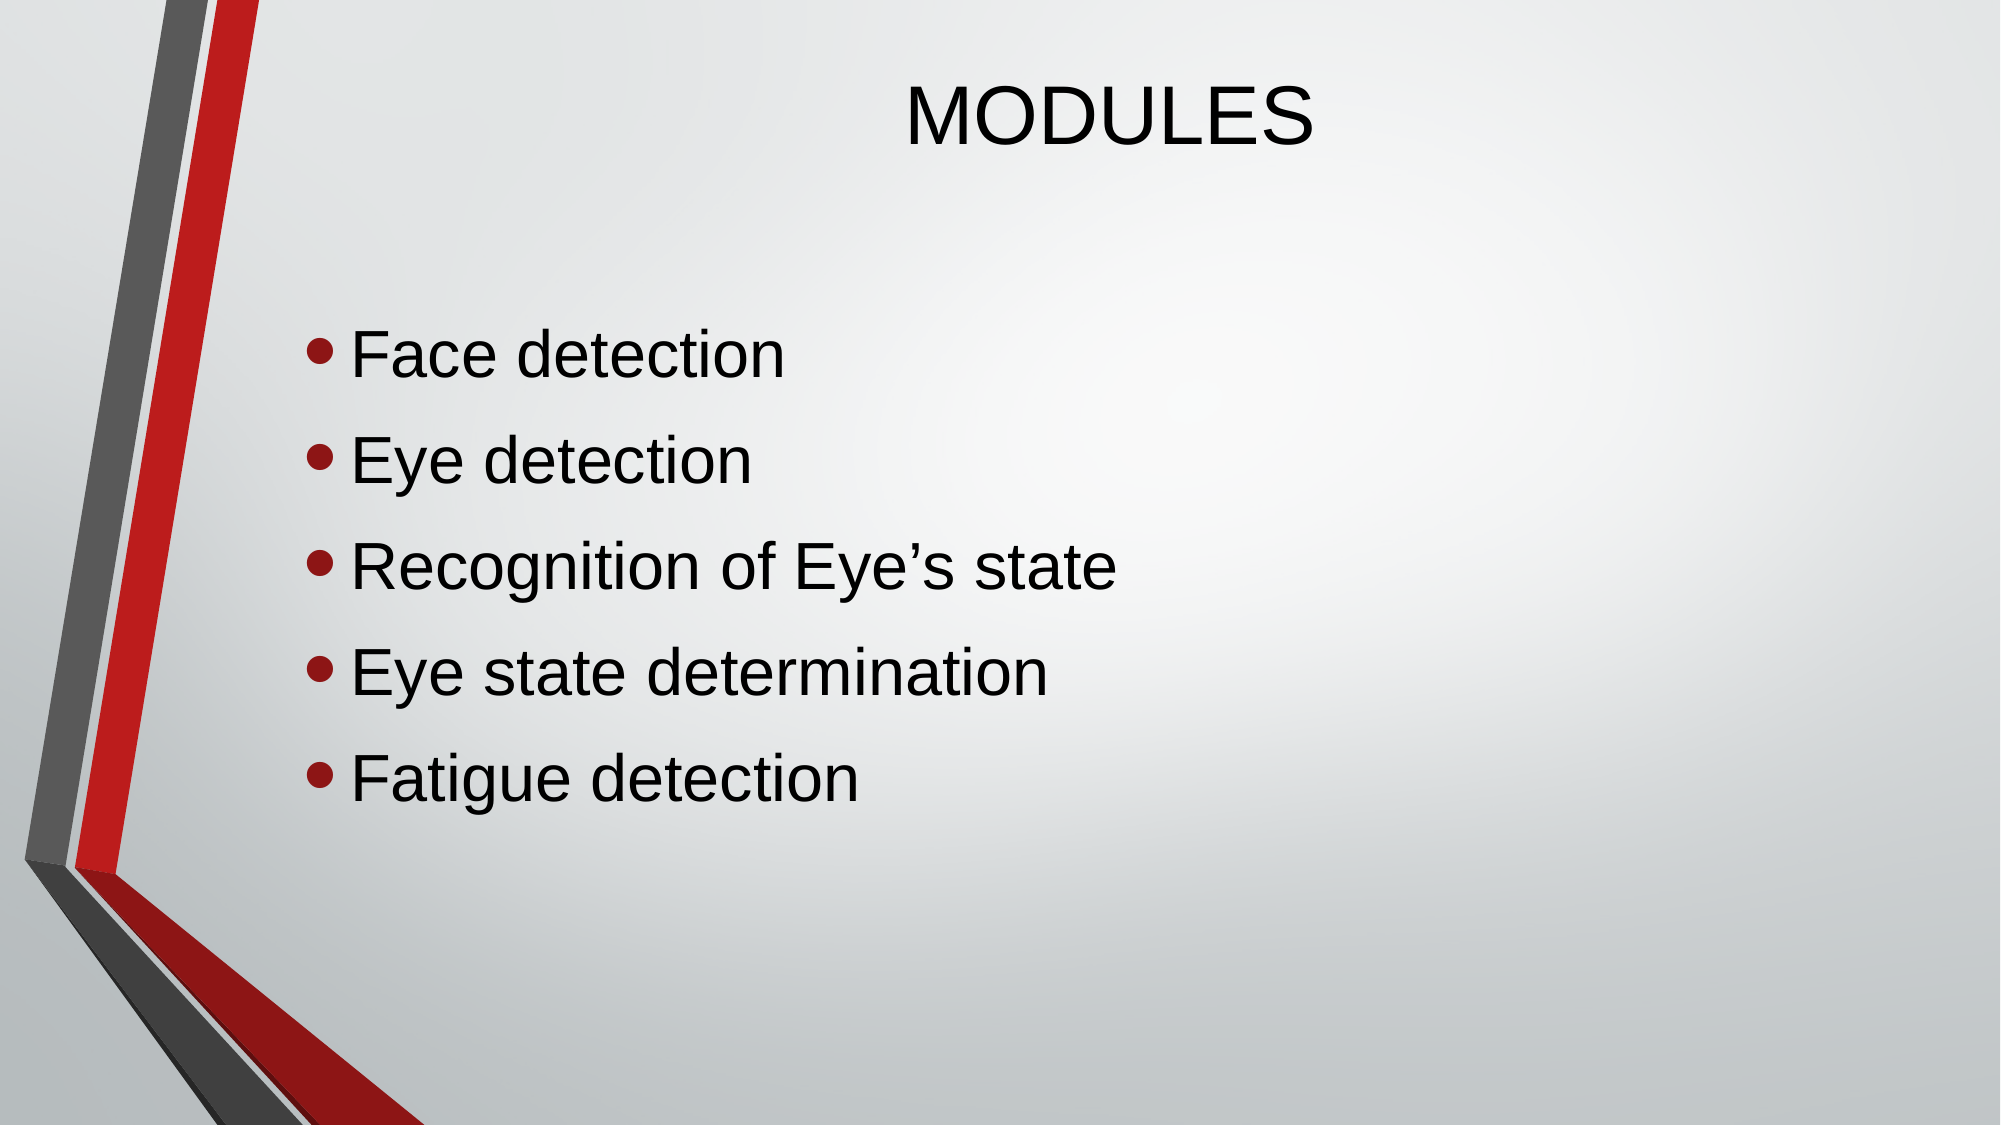

# MODULES
Face detection
Eye detection
Recognition of Eye’s state
Eye state determination
Fatigue detection